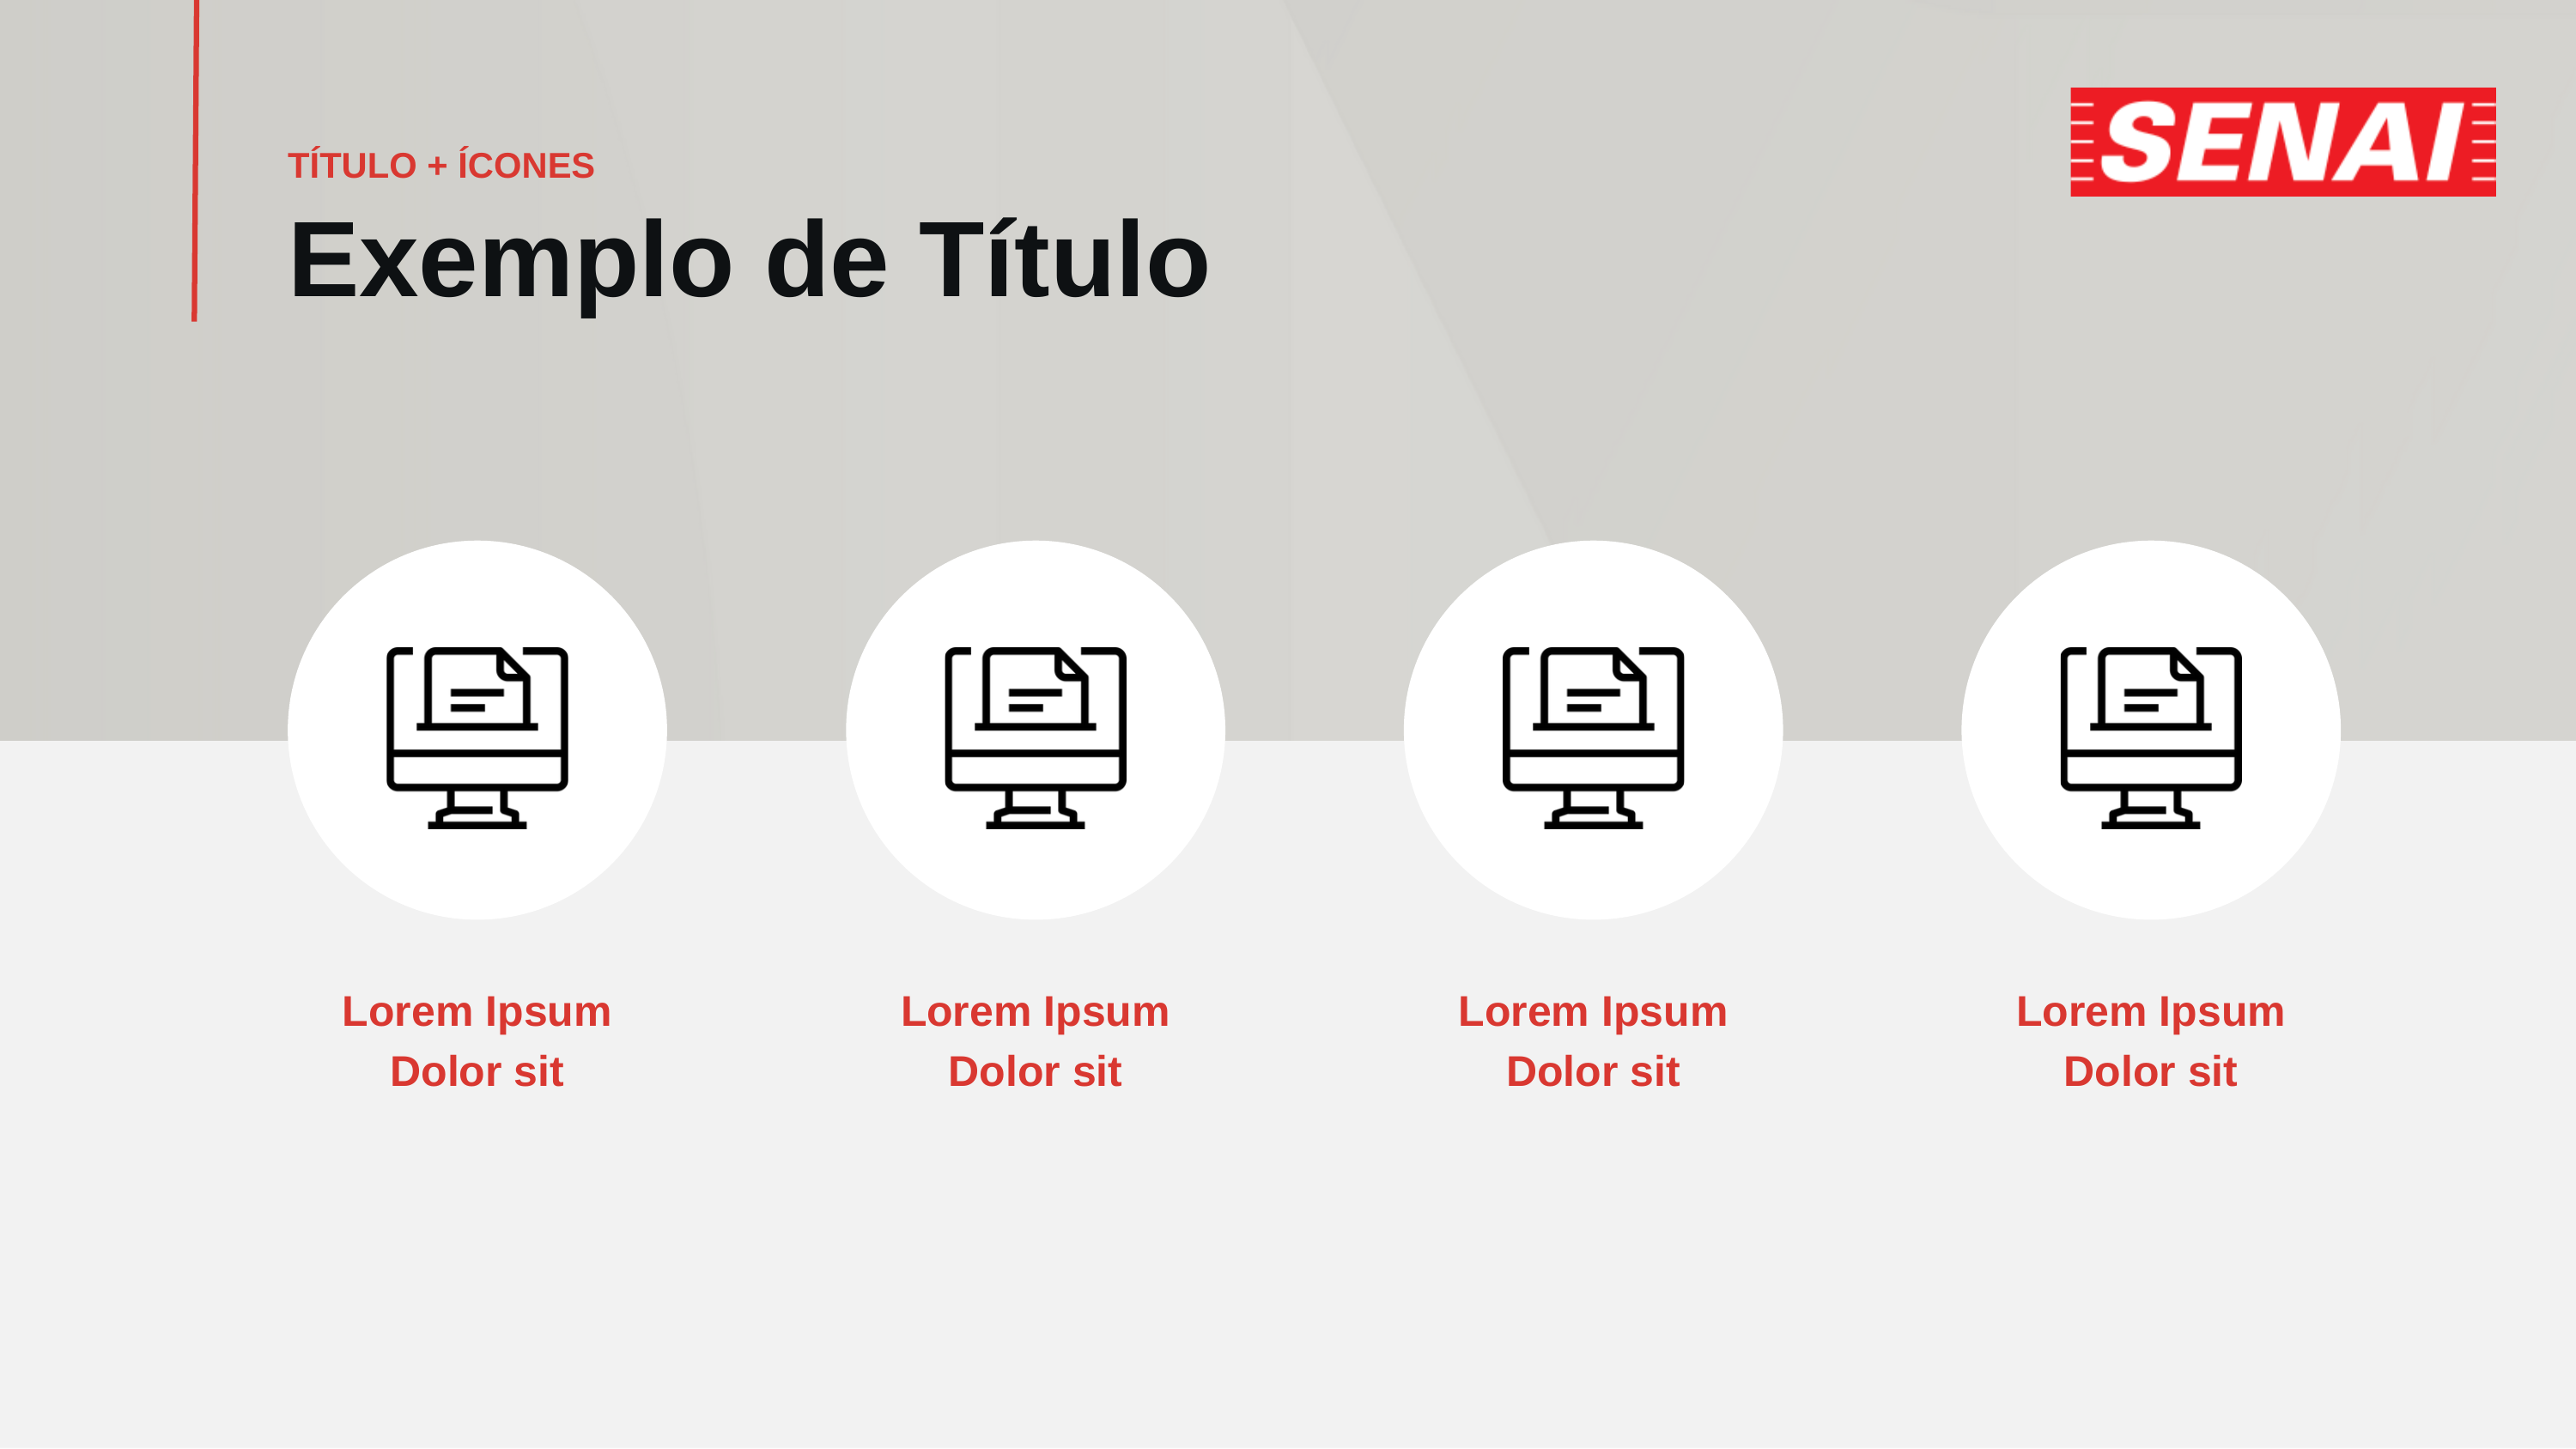

TÍTULO + ÍCONES
Exemplo de Título

Lorem Ipsum
Dolor sit

Lorem Ipsum
Dolor sit

Lorem Ipsum
Dolor sit

Lorem Ipsum
Dolor sit